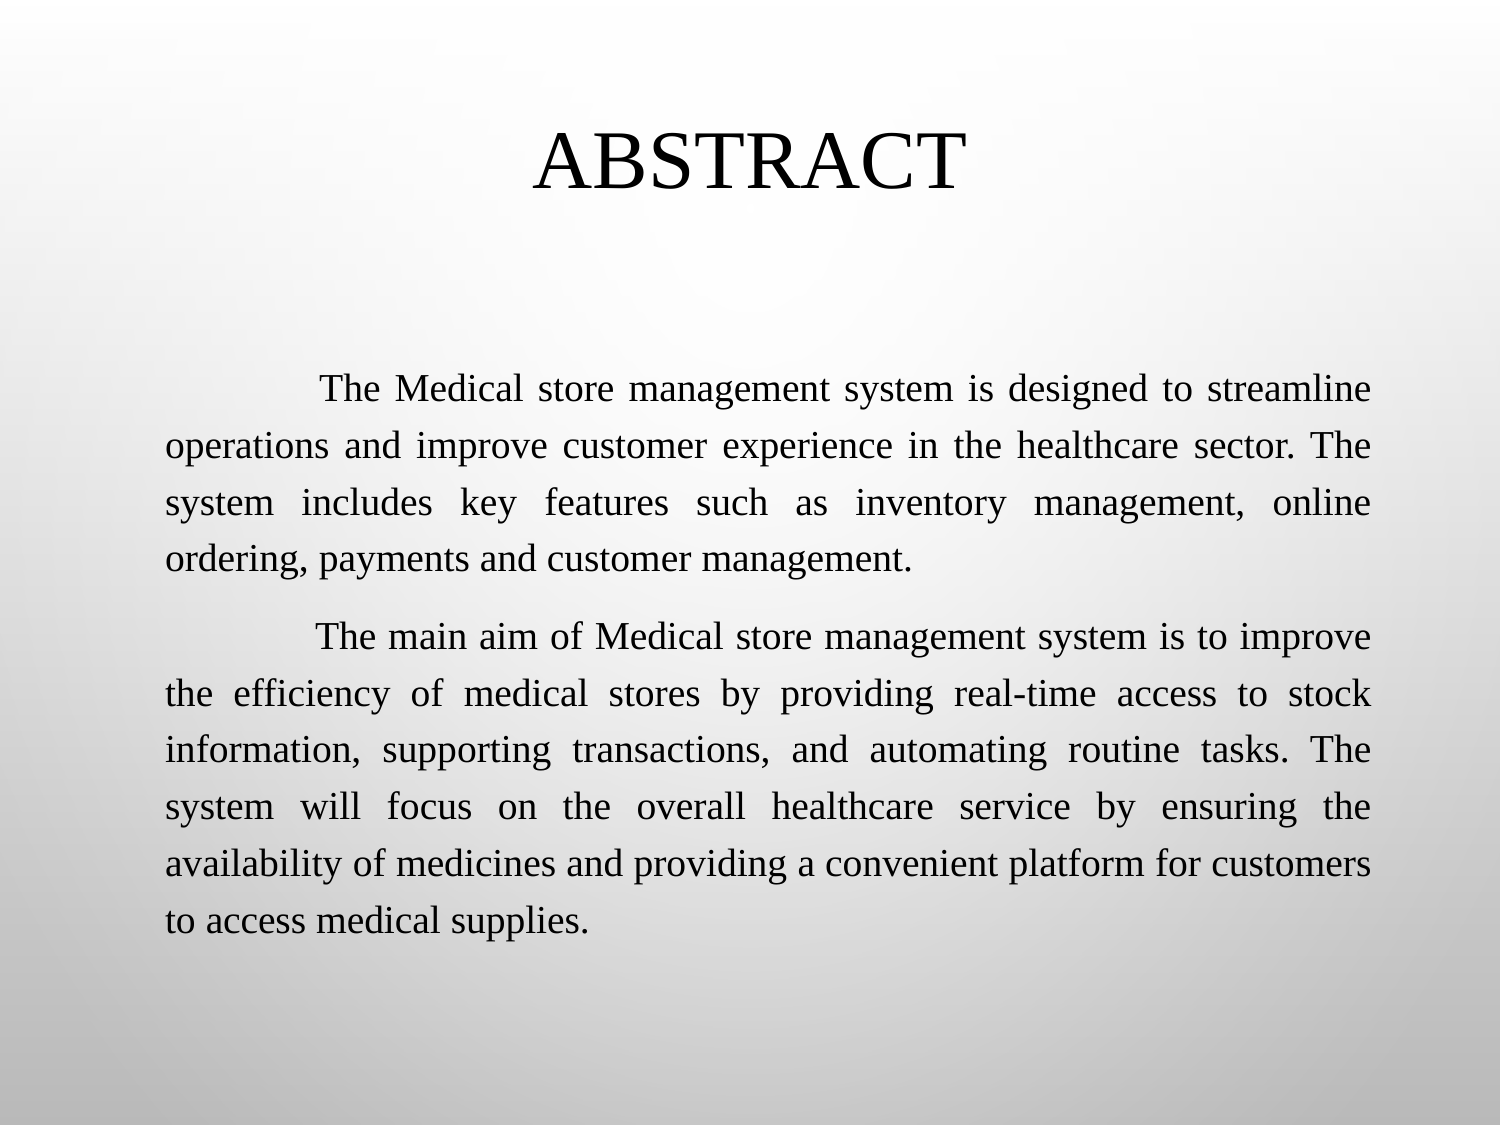

# ABSTRACT

 		The Medical store management system is designed to streamline operations and improve customer experience in the healthcare sector. The system includes key features such as inventory management, online ordering, payments and customer management.
		The main aim of Medical store management system is to improve the efficiency of medical stores by providing real-time access to stock information, supporting transactions, and automating routine tasks. The system will focus on the overall healthcare service by ensuring the availability of medicines and providing a convenient platform for customers to access medical supplies.